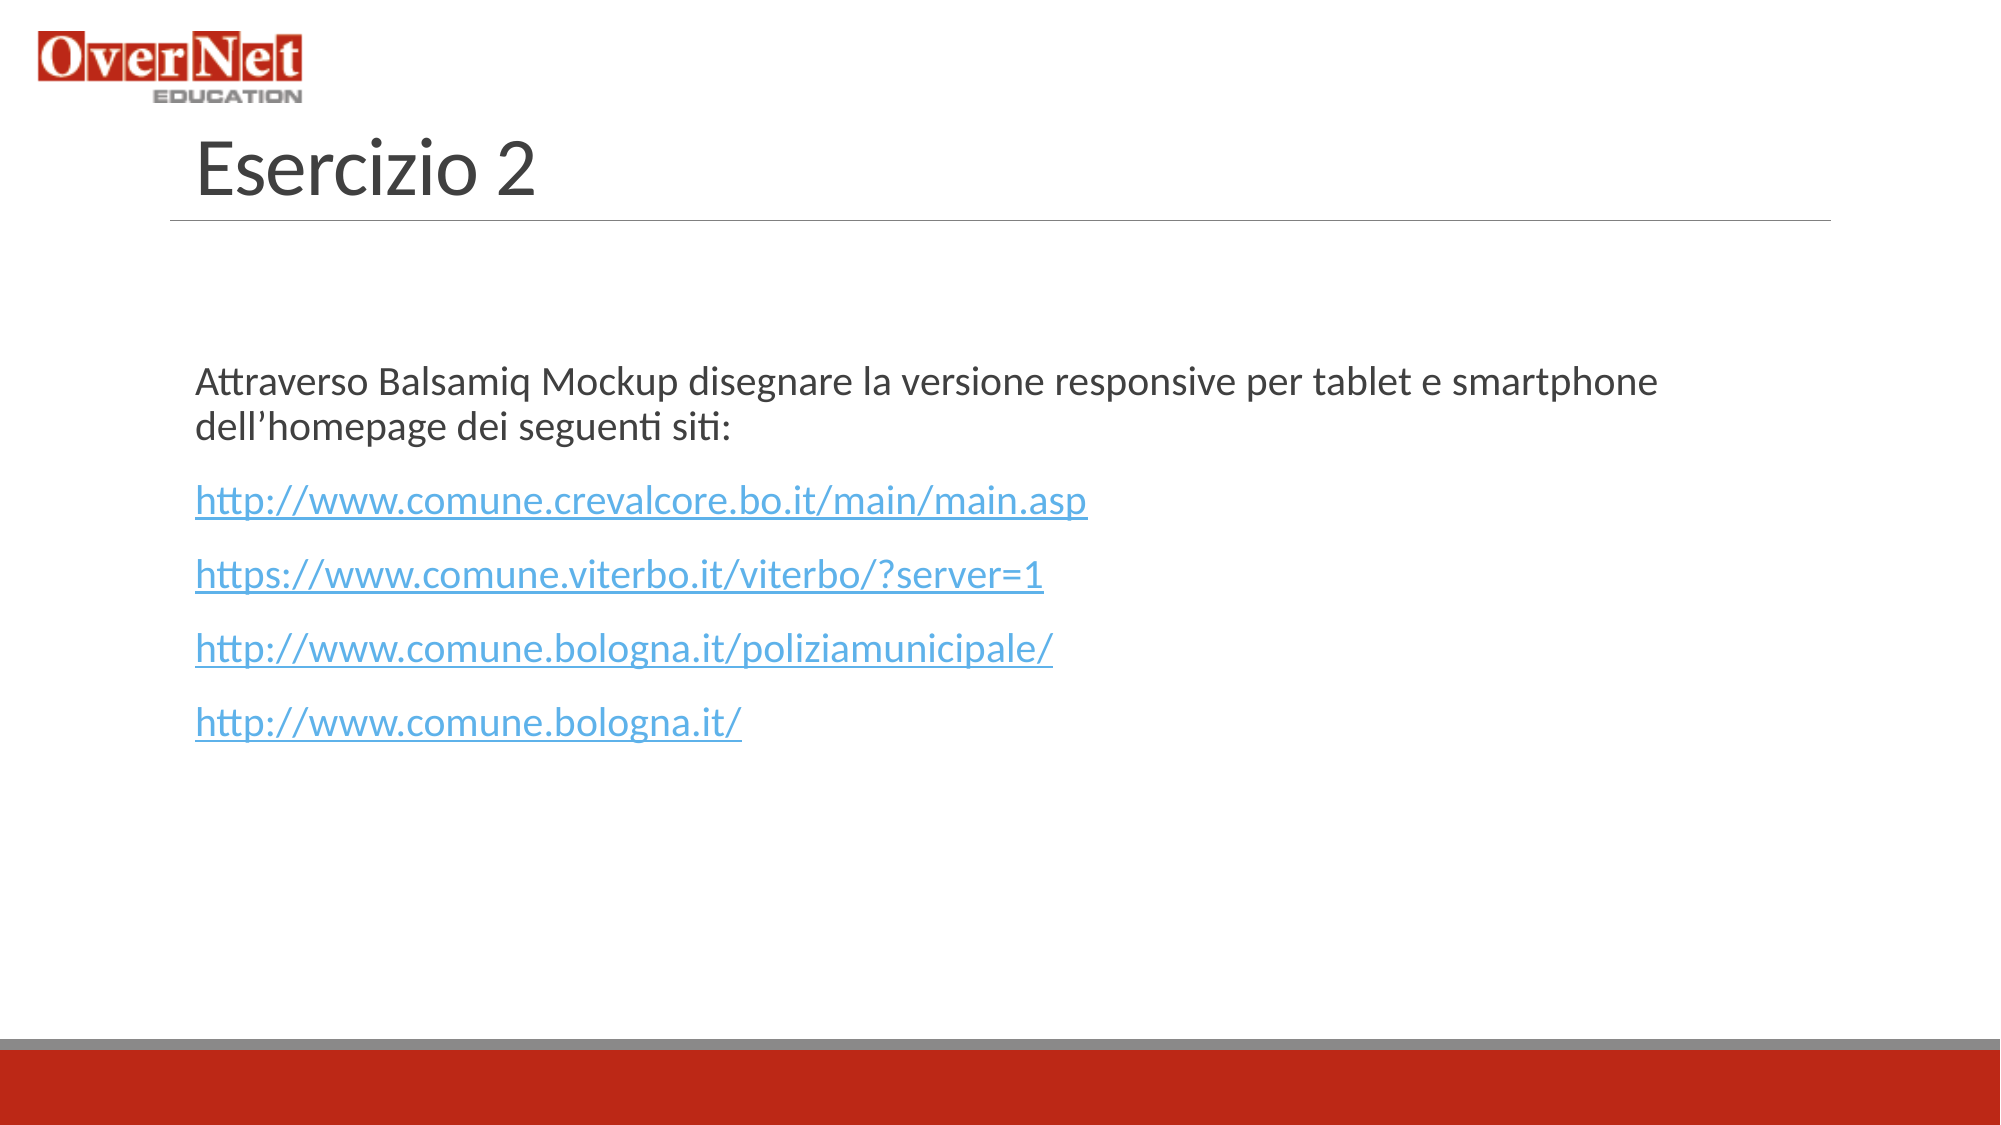

# Esercizio 2
Attraverso Balsamiq Mockup disegnare la versione responsive per tablet e smartphone dell’homepage dei seguenti siti:
http://www.comune.crevalcore.bo.it/main/main.asp
https://www.comune.viterbo.it/viterbo/?server=1
http://www.comune.bologna.it/poliziamunicipale/
http://www.comune.bologna.it/